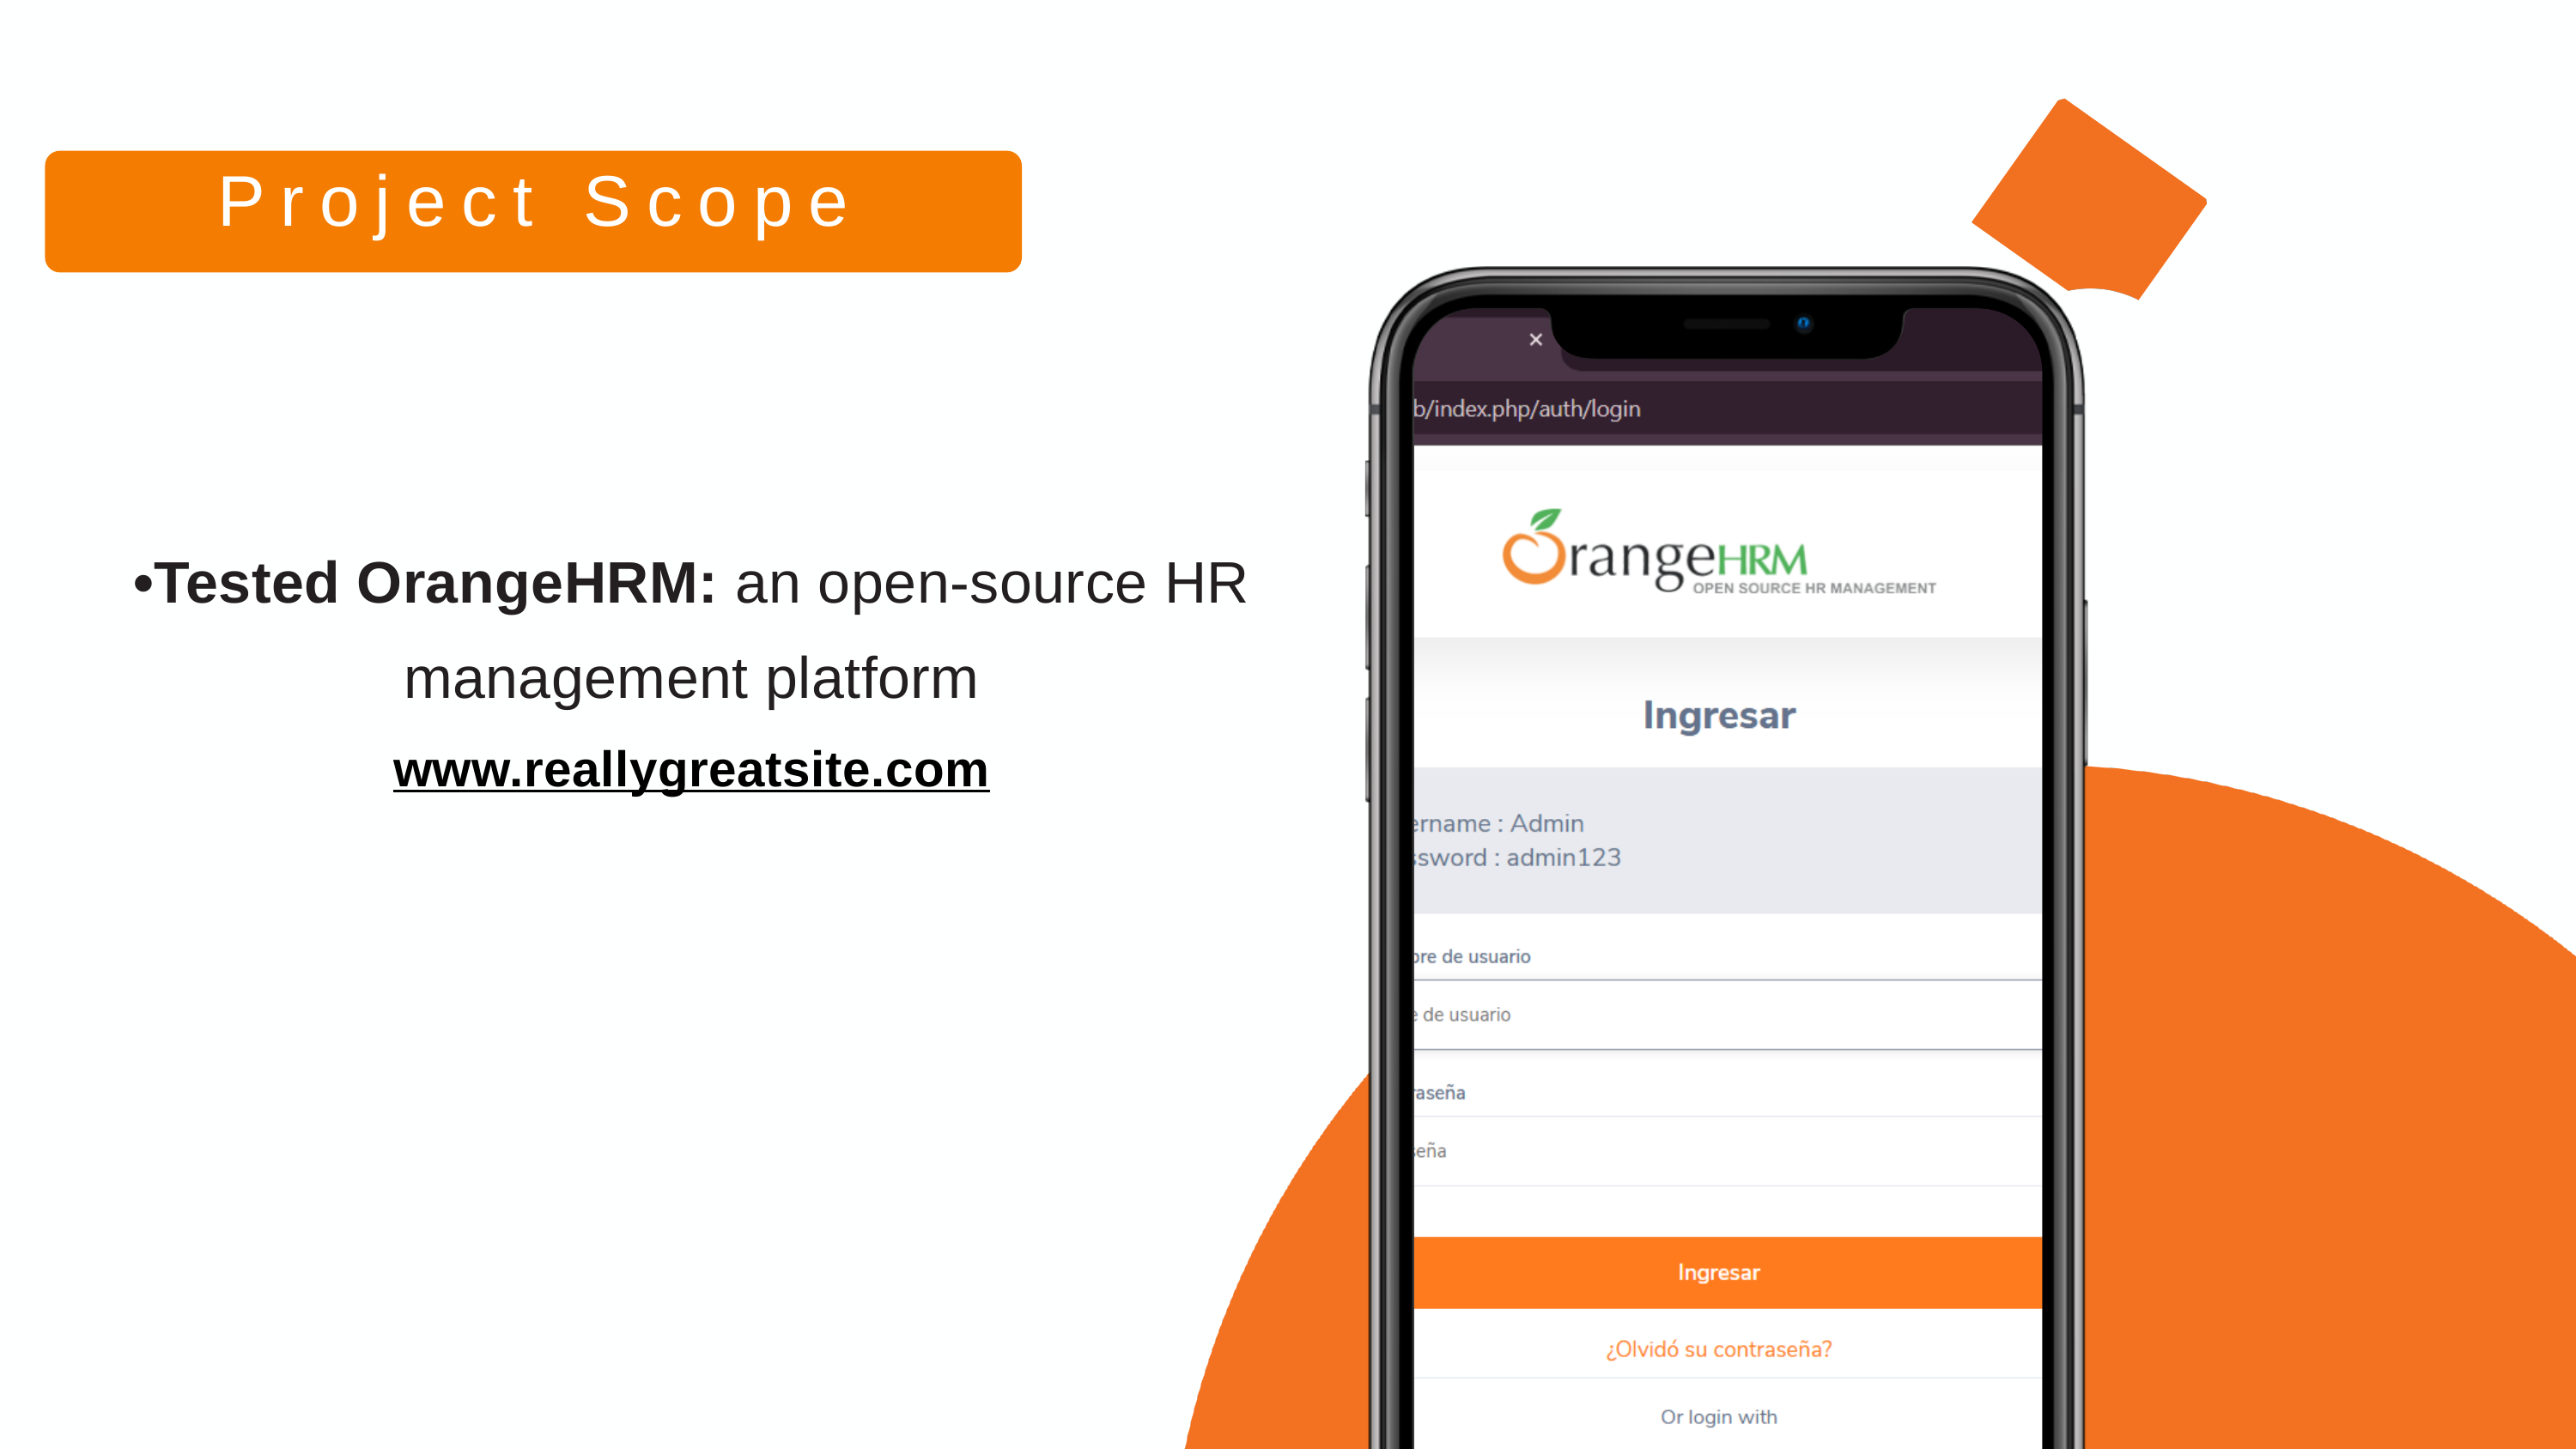

Project Scope

•Tested OrangeHRM: an open-source HR management platform

www.reallygreatsite.com